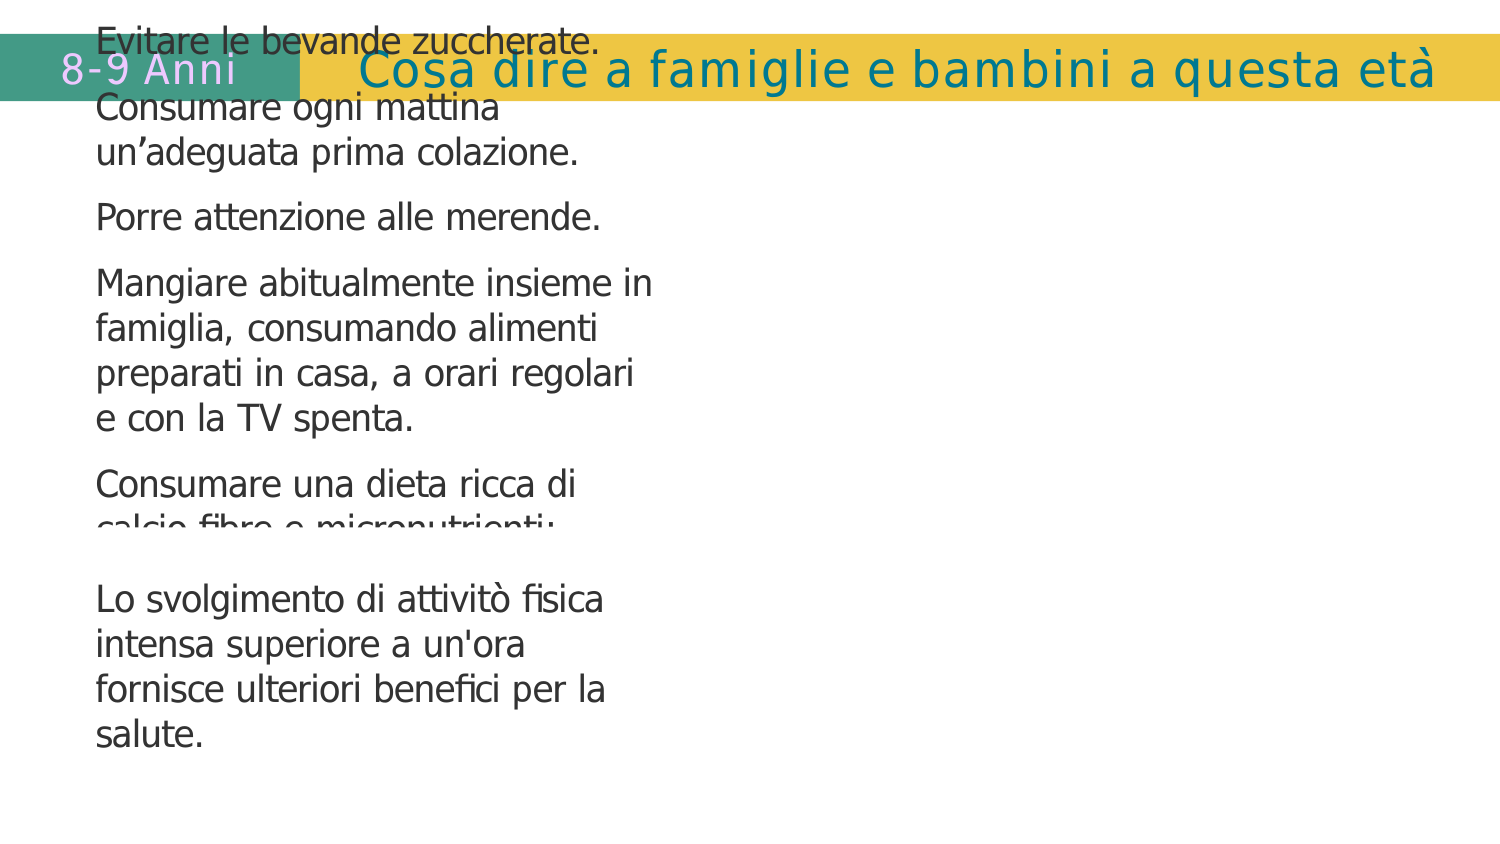

8-9 Anni

Cosa dire a famiglie e bambini a questa età
Evitare le bevande zuccherate.
Consumare ogni mattina un’adeguata prima colazione.
Porre attenzione alle merende.
Mangiare abitualmente insieme in famiglia, consumando alimenti preparati in casa, a orari regolari e con la TV spenta.
Consumare una dieta ricca di calcio fibre e micronutrienti: frutta-verdura-legumi.
Lo svolgimento di attivitò fisica intensa superiore a un'ora fornisce ulteriori benefici per la salute.